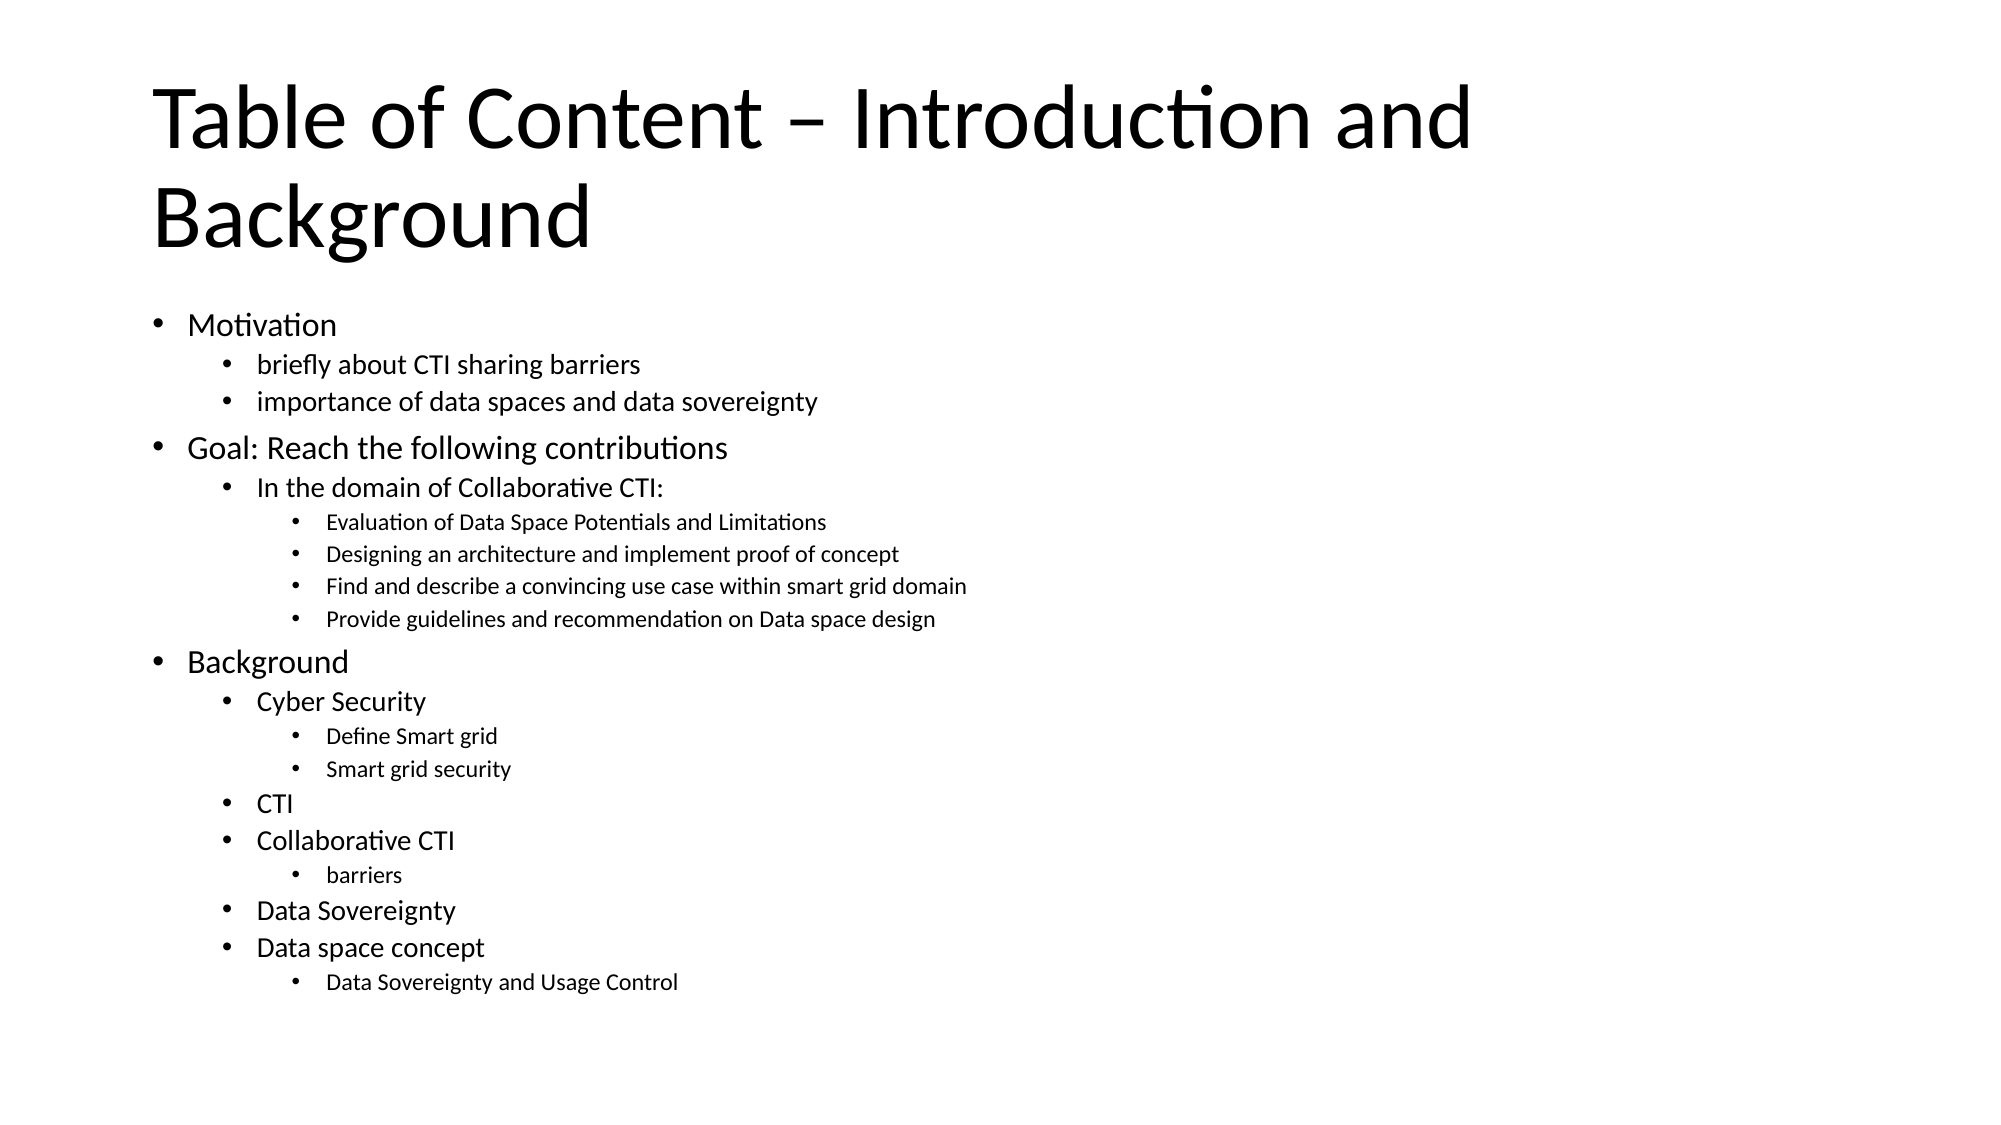

# Table of Content – Introduction and Background
Motivation
briefly about CTI sharing barriers
importance of data spaces and data sovereignty
Goal: Reach the following contributions
In the domain of Collaborative CTI:
Evaluation of Data Space Potentials and Limitations
Designing an architecture and implement proof of concept
Find and describe a convincing use case within smart grid domain
Provide guidelines and recommendation on Data space design
Background
Cyber Security
Define Smart grid
Smart grid security
CTI
Collaborative CTI
barriers
Data Sovereignty
Data space concept
Data Sovereignty and Usage Control